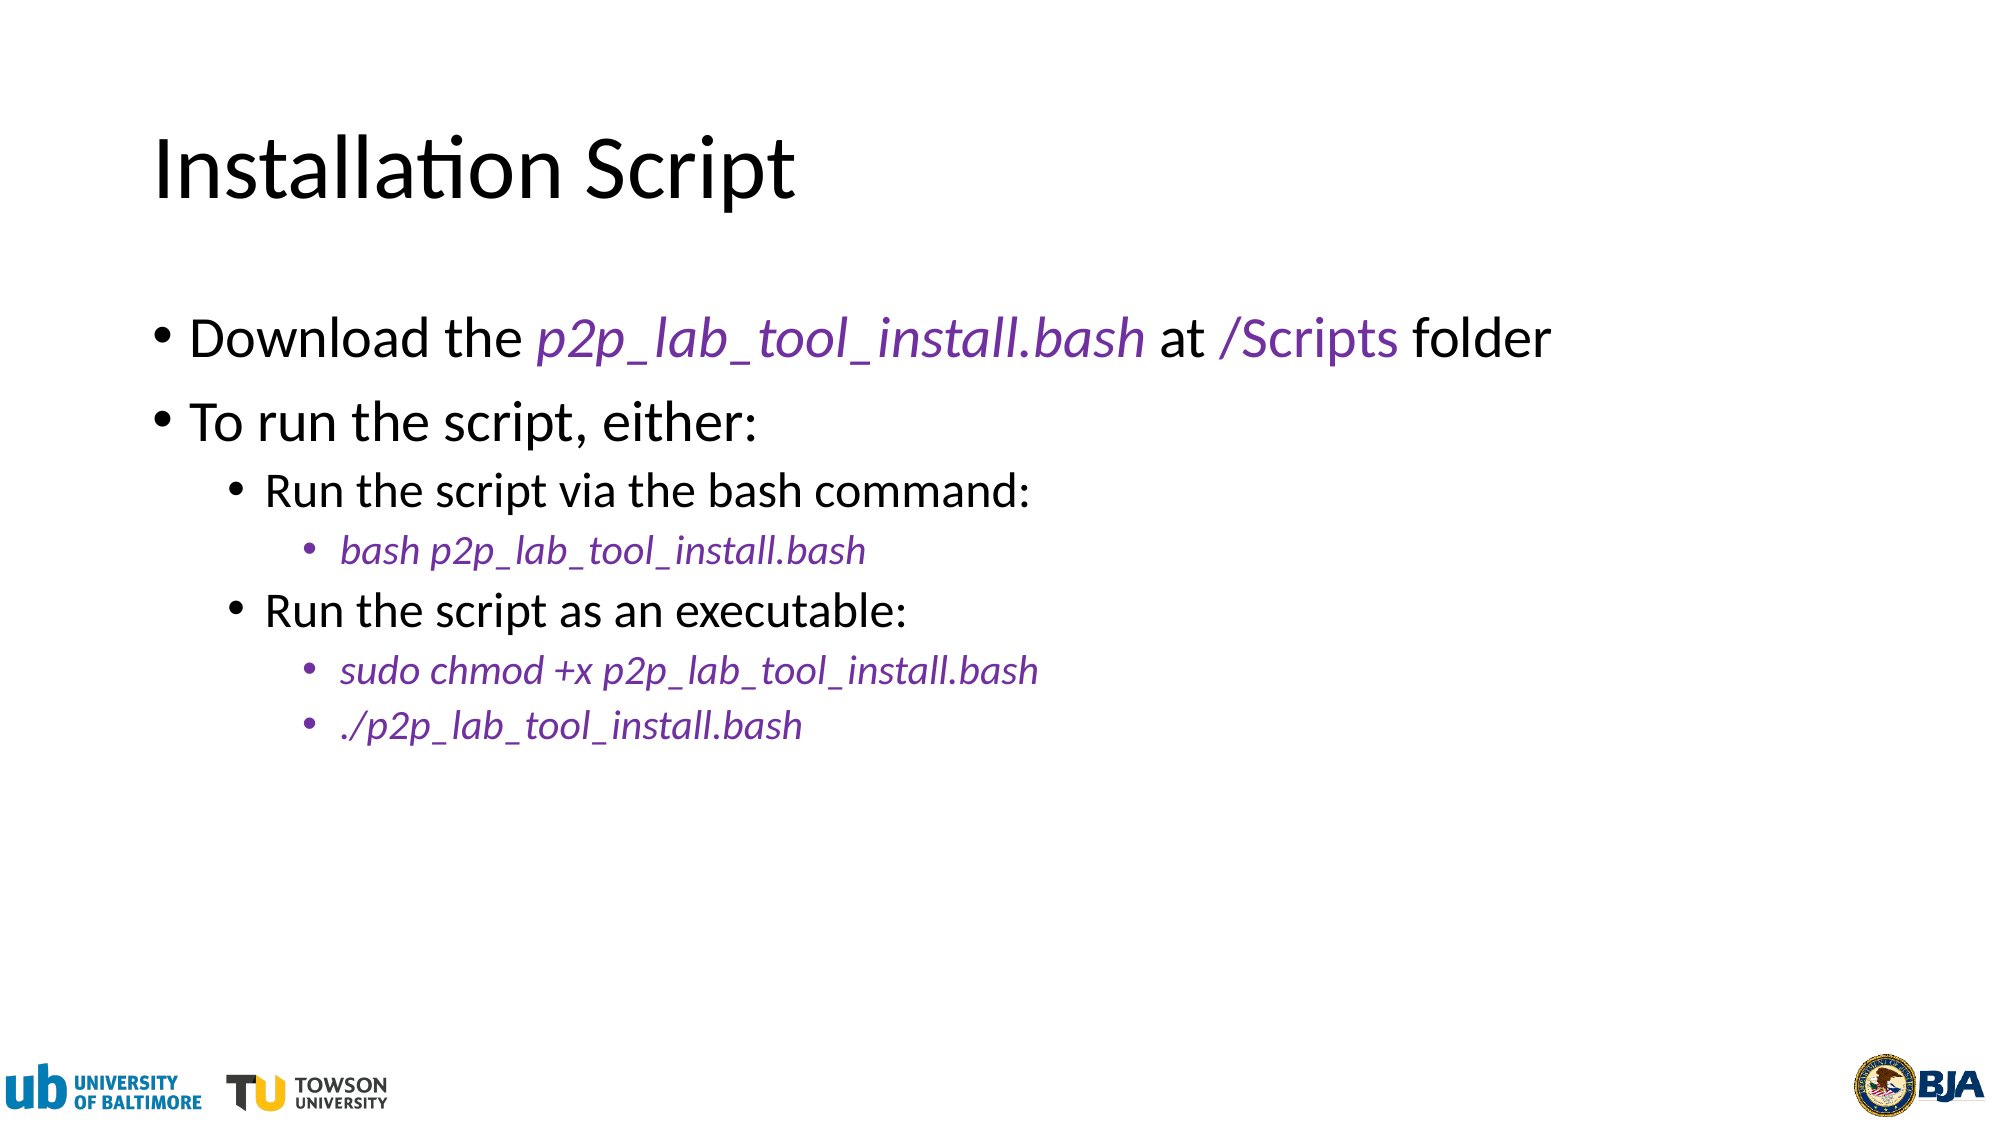

# Installation Script
Download the p2p_lab_tool_install.bash at /Scripts folder
To run the script, either:
Run the script via the bash command:
bash p2p_lab_tool_install.bash
Run the script as an executable:
sudo chmod +x p2p_lab_tool_install.bash
./p2p_lab_tool_install.bash